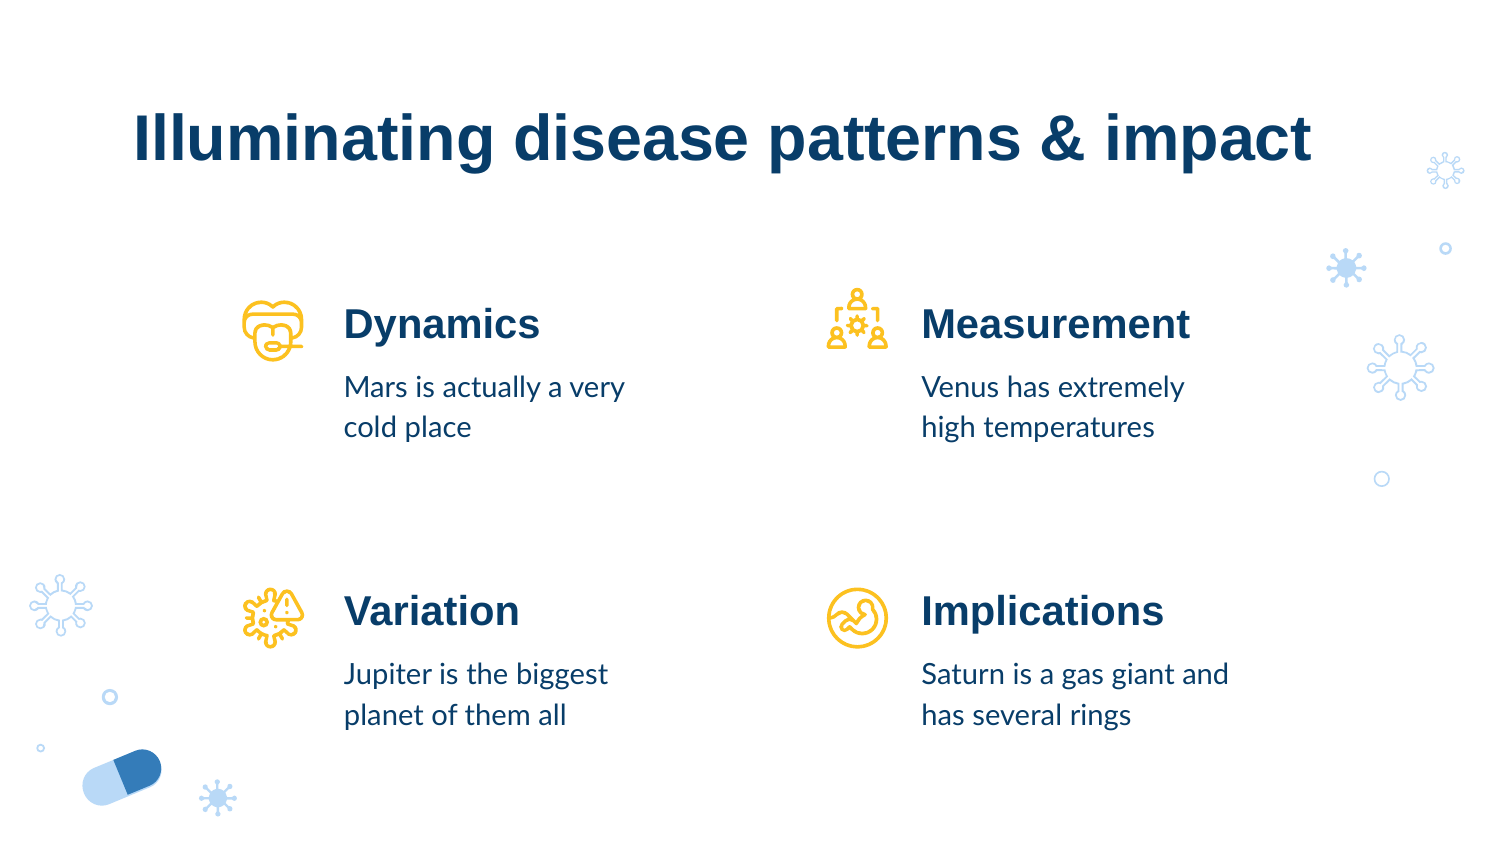

# Illuminating disease patterns & impact

Dynamics
Measurement

Mars is actually a very cold place
Venus has extremely high temperatures
Variation
Implications

Jupiter is the biggest planet of them all
Saturn is a gas giant and has several rings